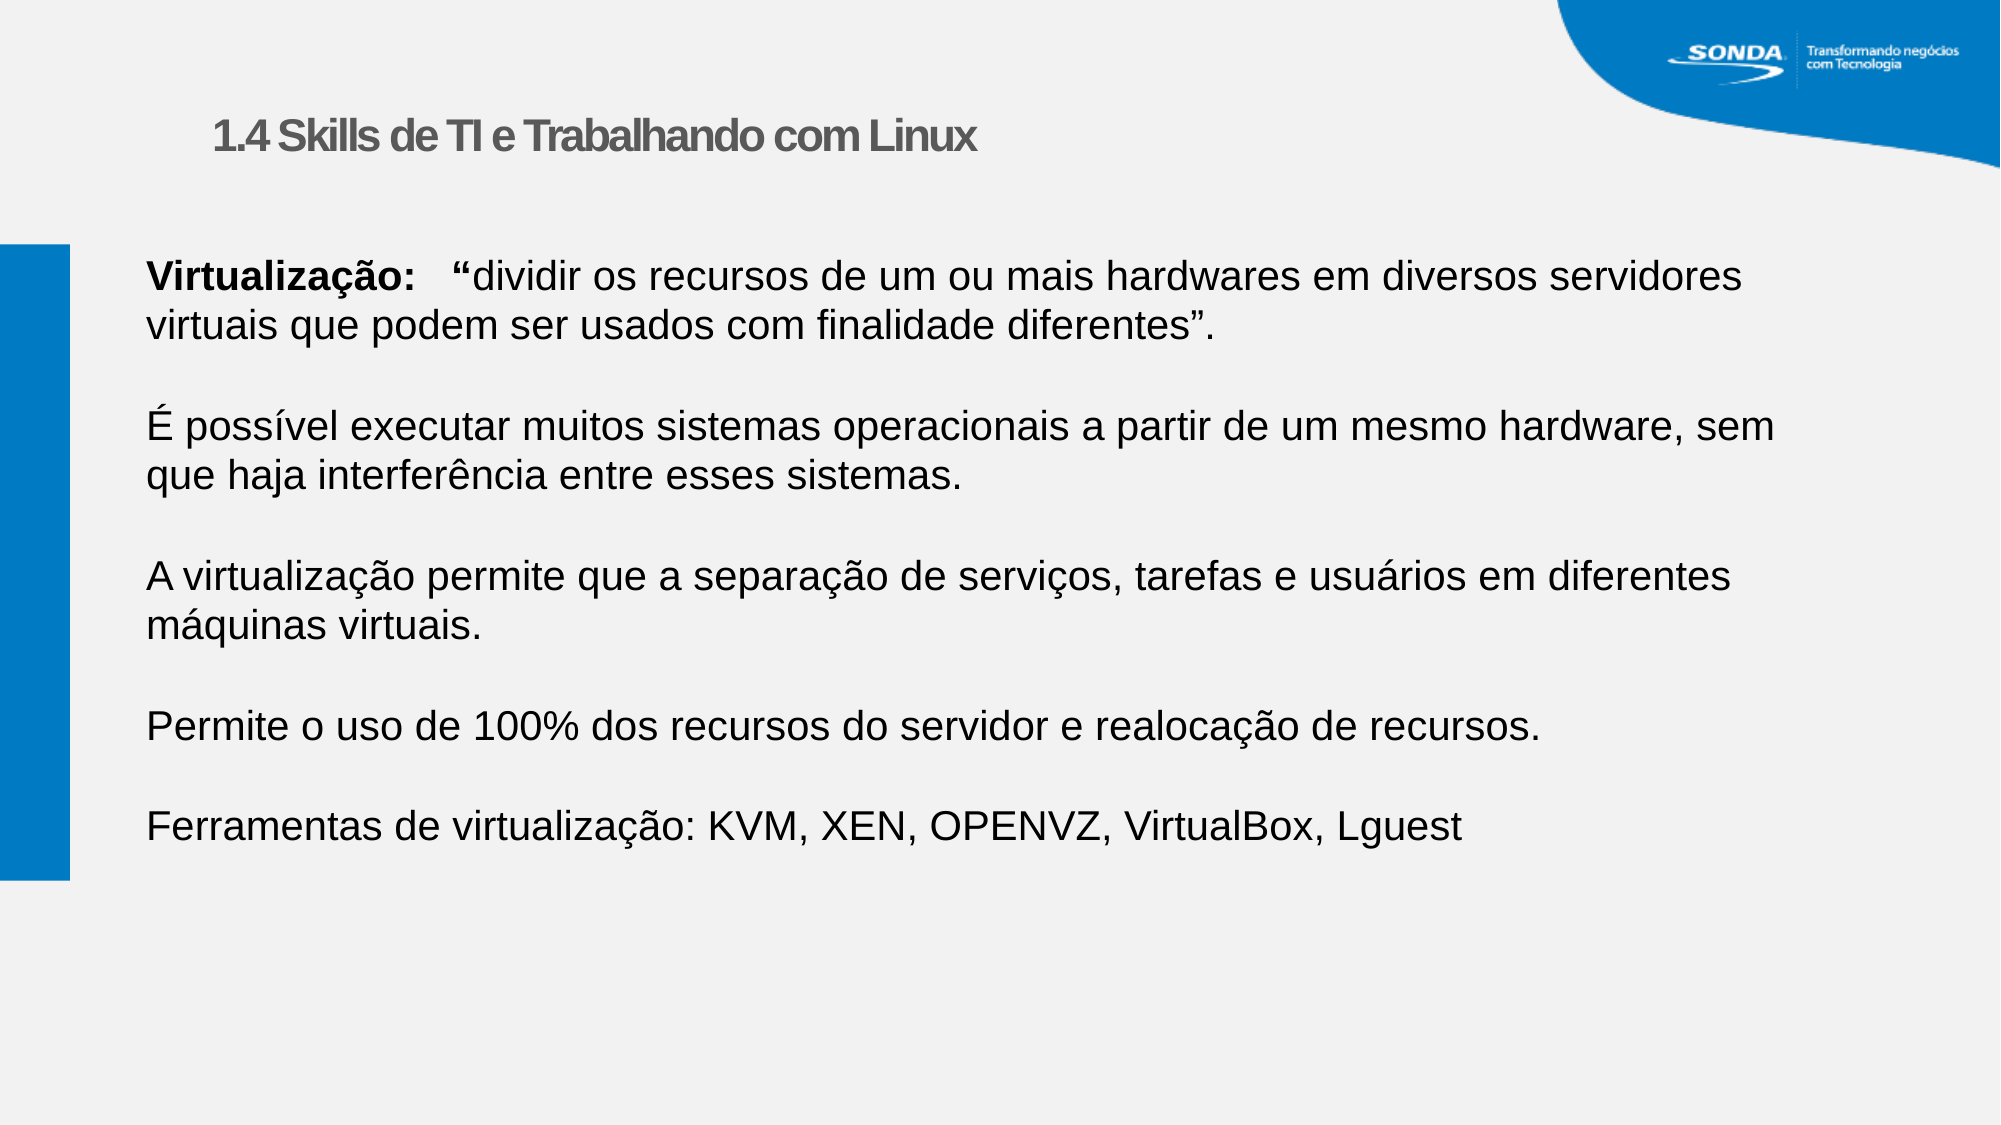

1.4 Skills de TI e Trabalhando com Linux
Virtualização:   “dividir os recursos de um ou mais hardwares em diversos servidores virtuais que podem ser usados com finalidade diferentes”.

É possível executar muitos sistemas operacionais a partir de um mesmo hardware, sem que haja interferência entre esses sistemas.

A virtualização permite que a separação de serviços, tarefas e usuários em diferentes máquinas virtuais.

Permite o uso de 100% dos recursos do servidor e realocação de recursos.

Ferramentas de virtualização: KVM, XEN, OPENVZ, VirtualBox, Lguest